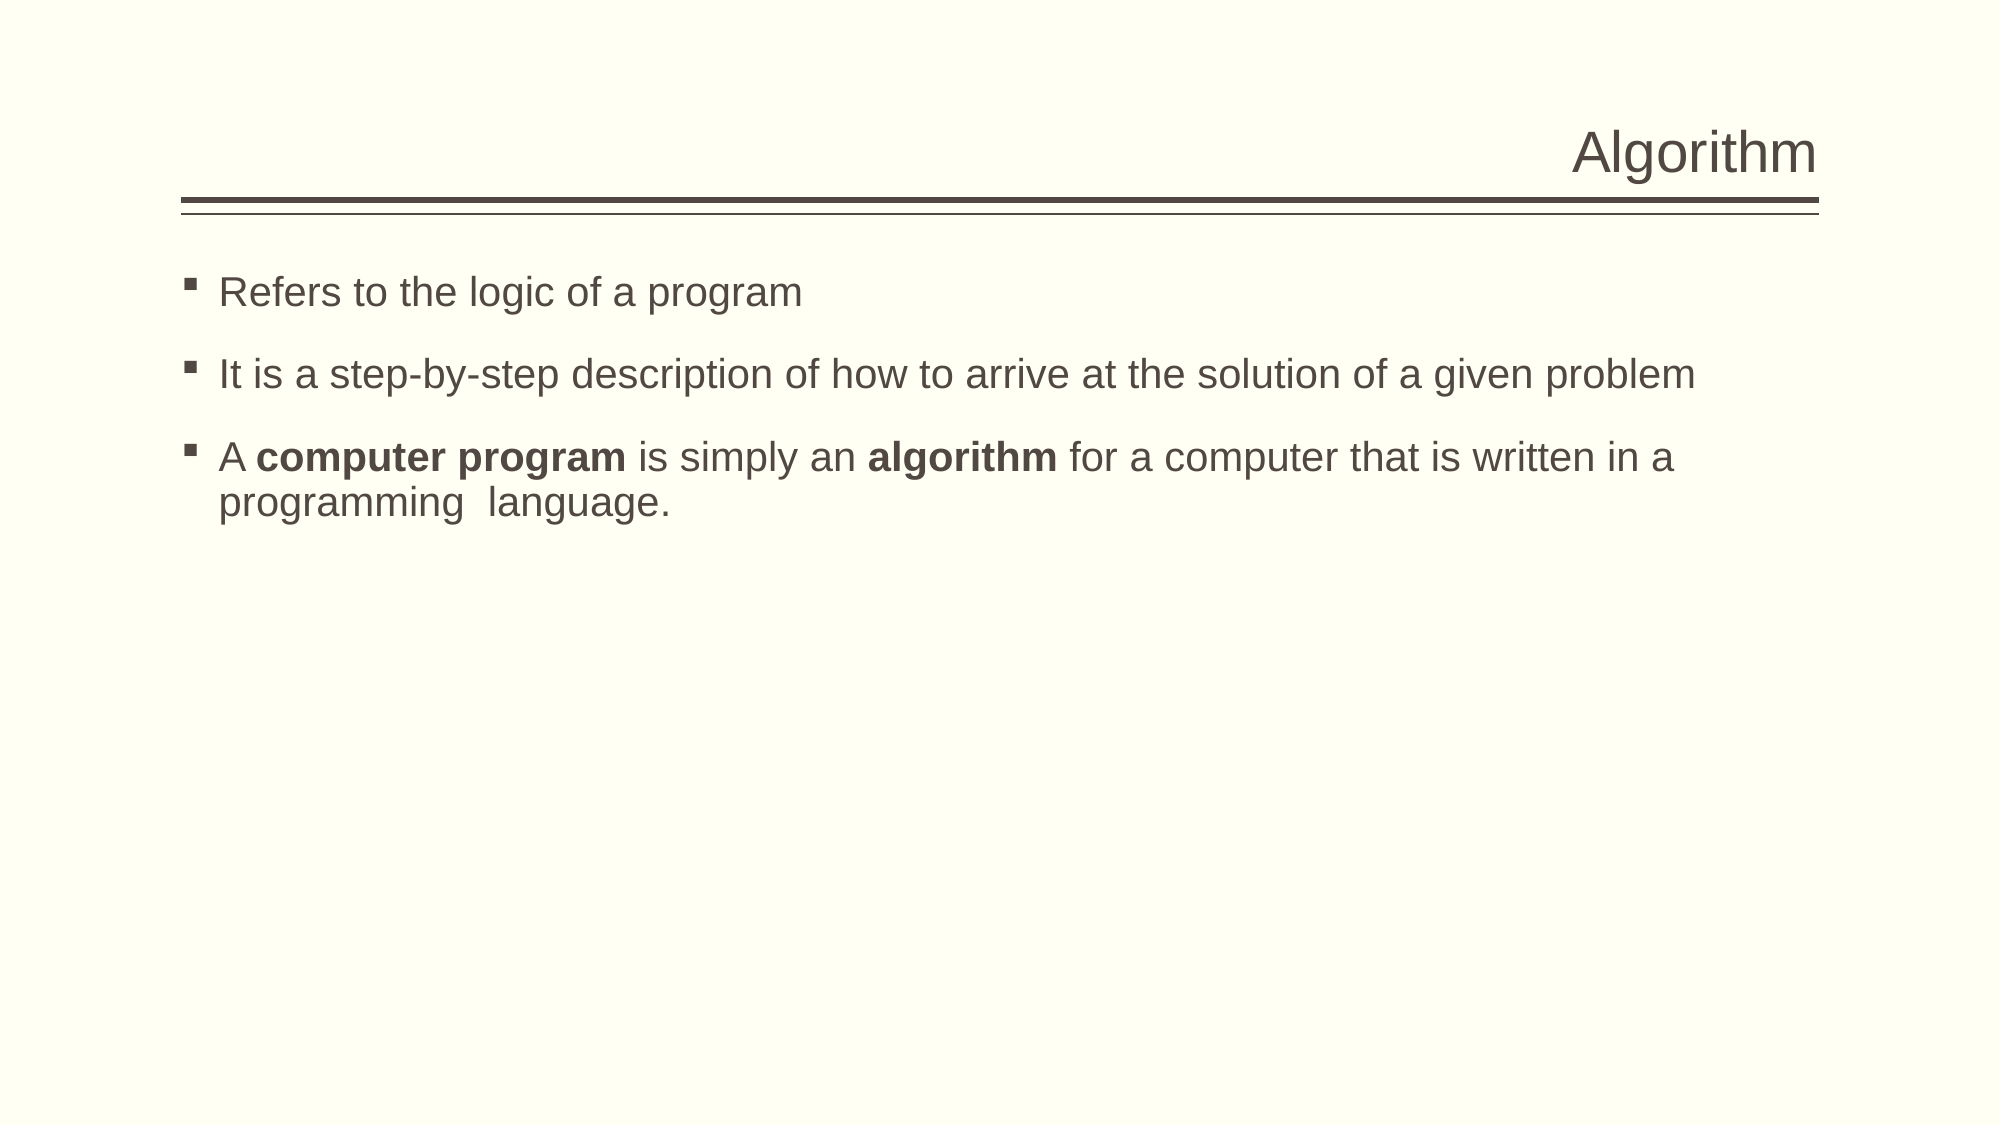

# Algorithm
Refers to the logic of a program
It is a step-by-step description of how to arrive at the solution of a given problem
A computer program is simply an algorithm for a computer that is written in a programming  language.